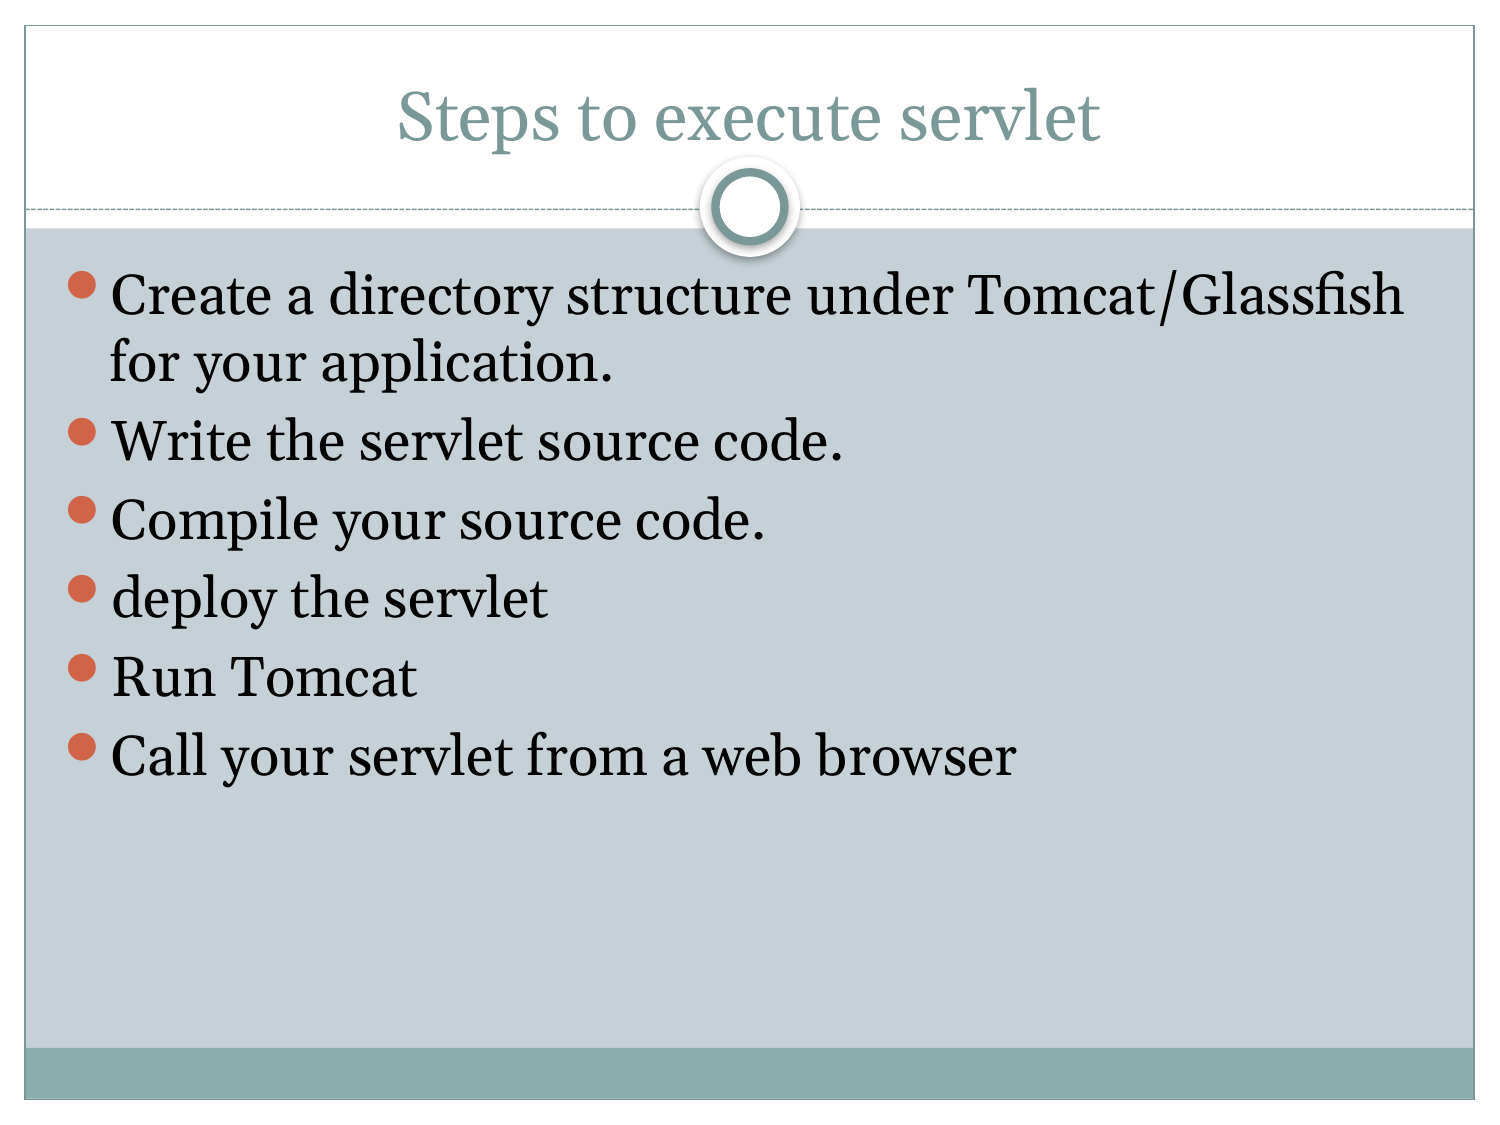

# Steps to execute servlet
Create a directory structure under Tomcat/Glassfish for your application.
Write the servlet source code.
Compile your source code.
deploy the servlet
Run Tomcat
Call your servlet from a web browser